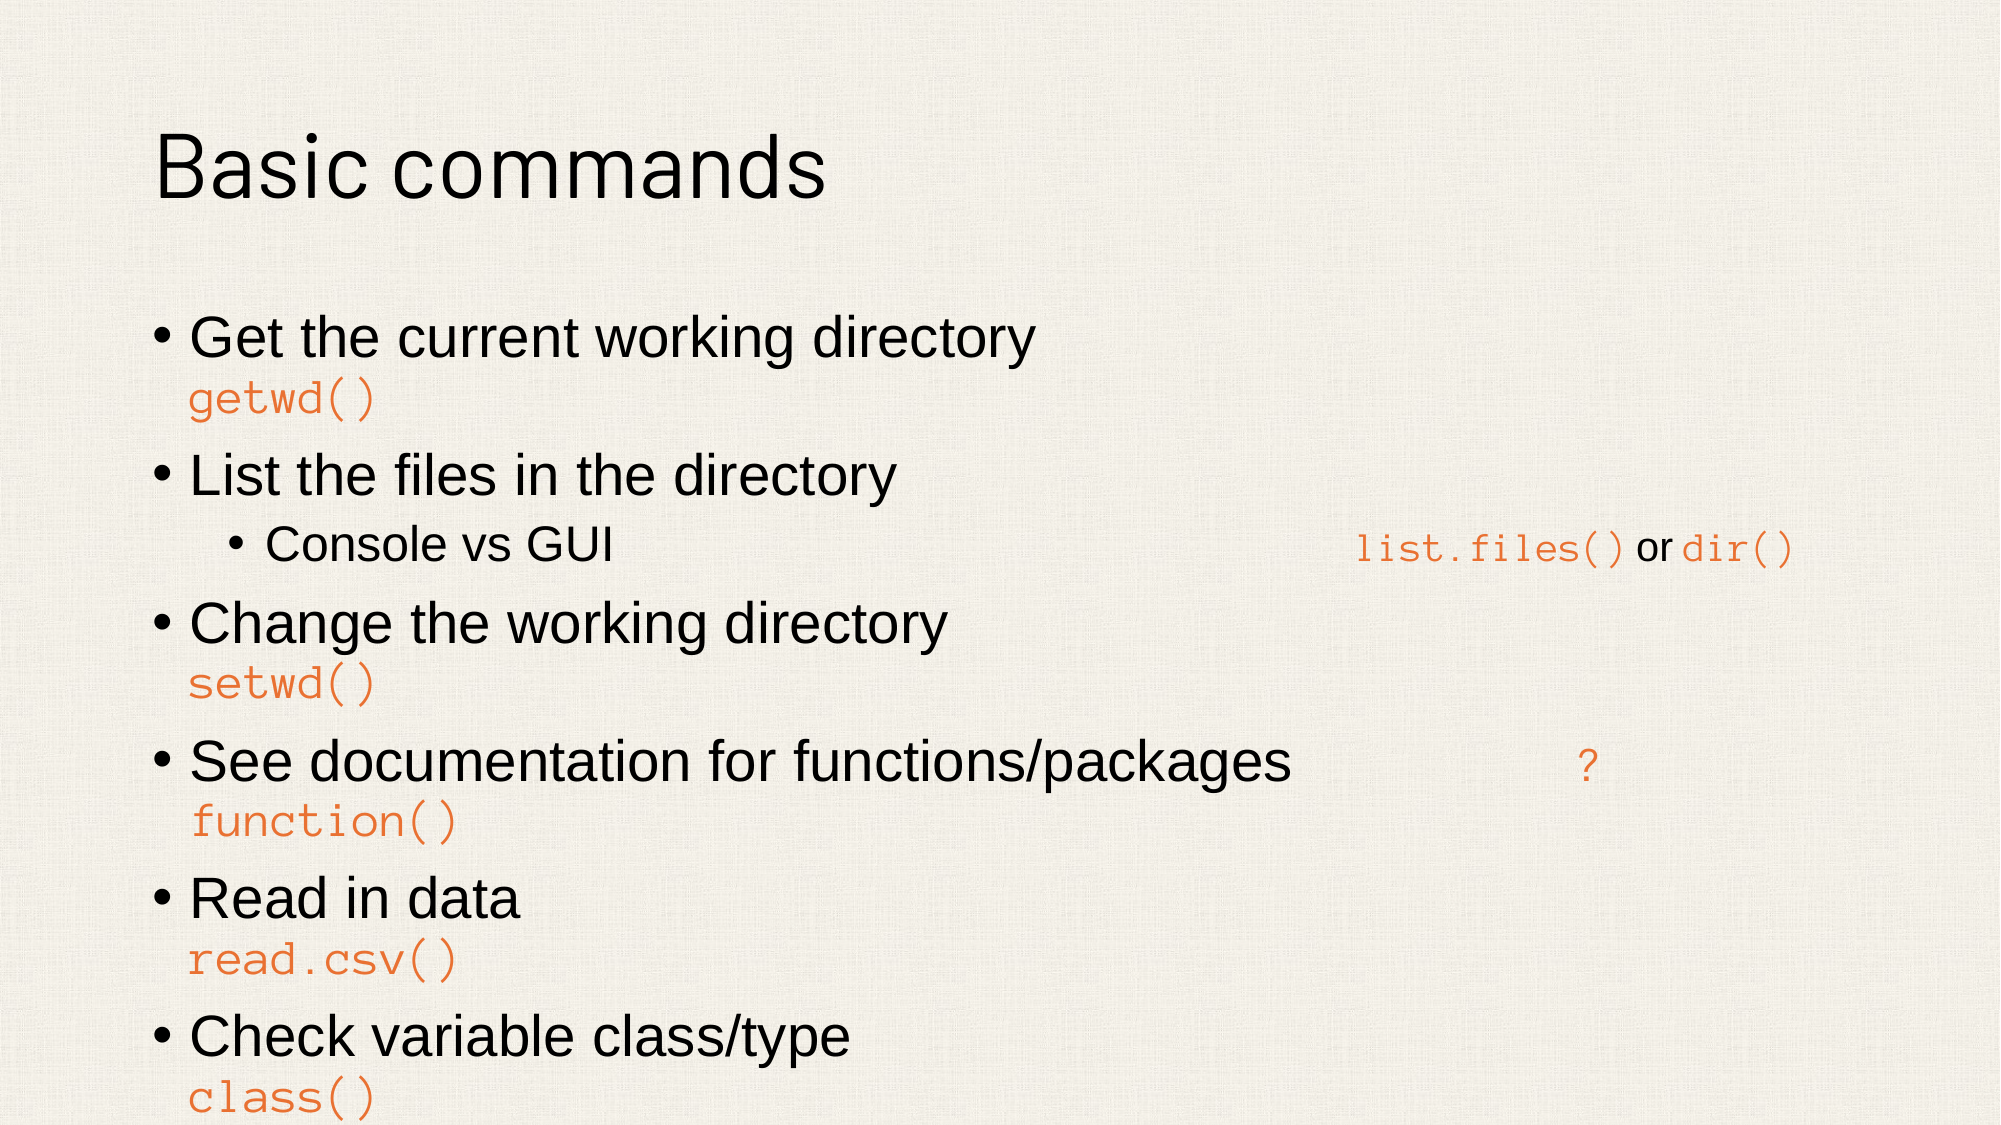

# Basic commands
Get the current working directory					getwd()
List the files in the directory
Console vs GUI 					    list.files() or dir()
Change the working directory 					setwd()
See documentation for functions/packages		   ?function()
Read in data							     read.csv()
Check variable class/type 					            class()
Comments						        # add comment